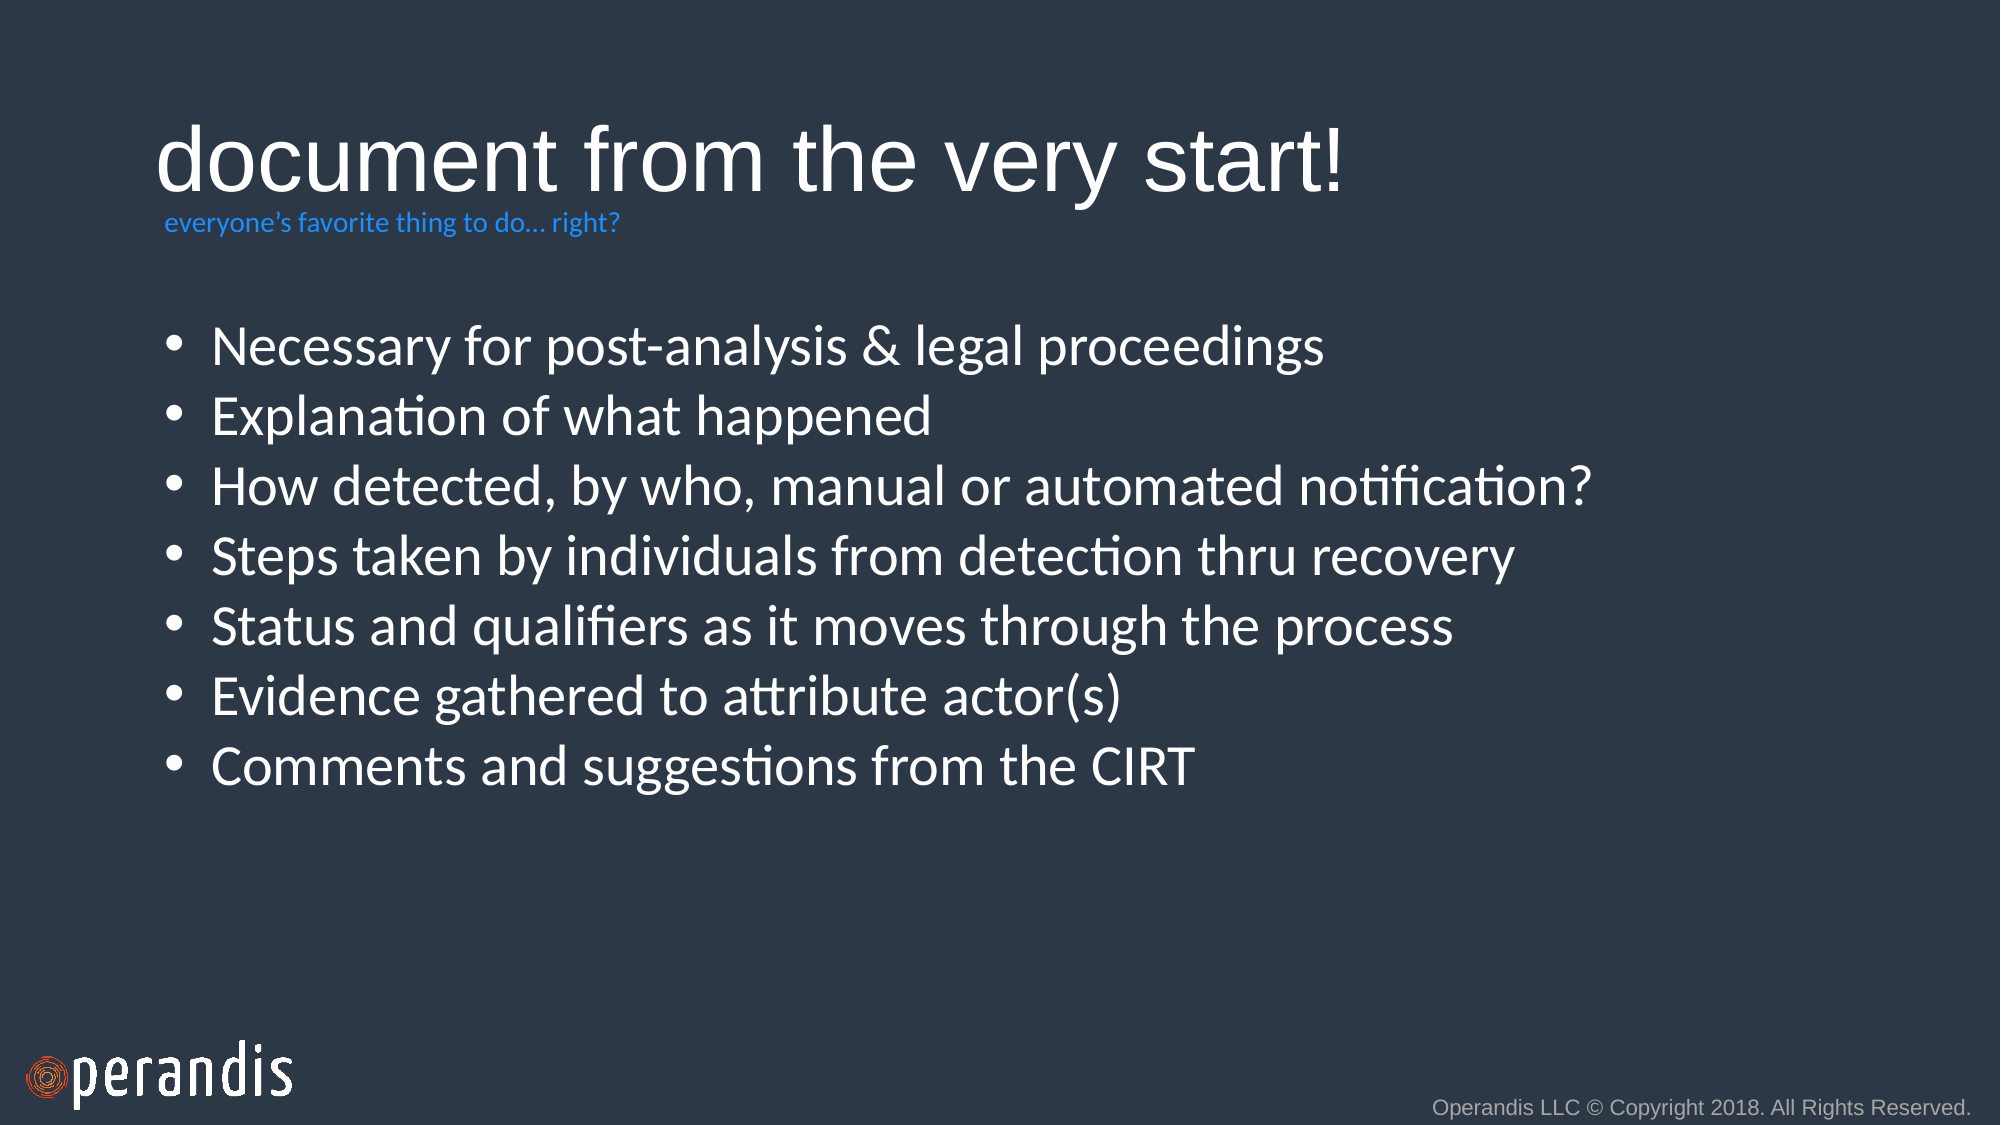

# document from the very start!
everyone’s favorite thing to do… right?
Necessary for post-analysis & legal proceedings
Explanation of what happened
How detected, by who, manual or automated notification?
Steps taken by individuals from detection thru recovery
Status and qualifiers as it moves through the process
Evidence gathered to attribute actor(s)
Comments and suggestions from the CIRT